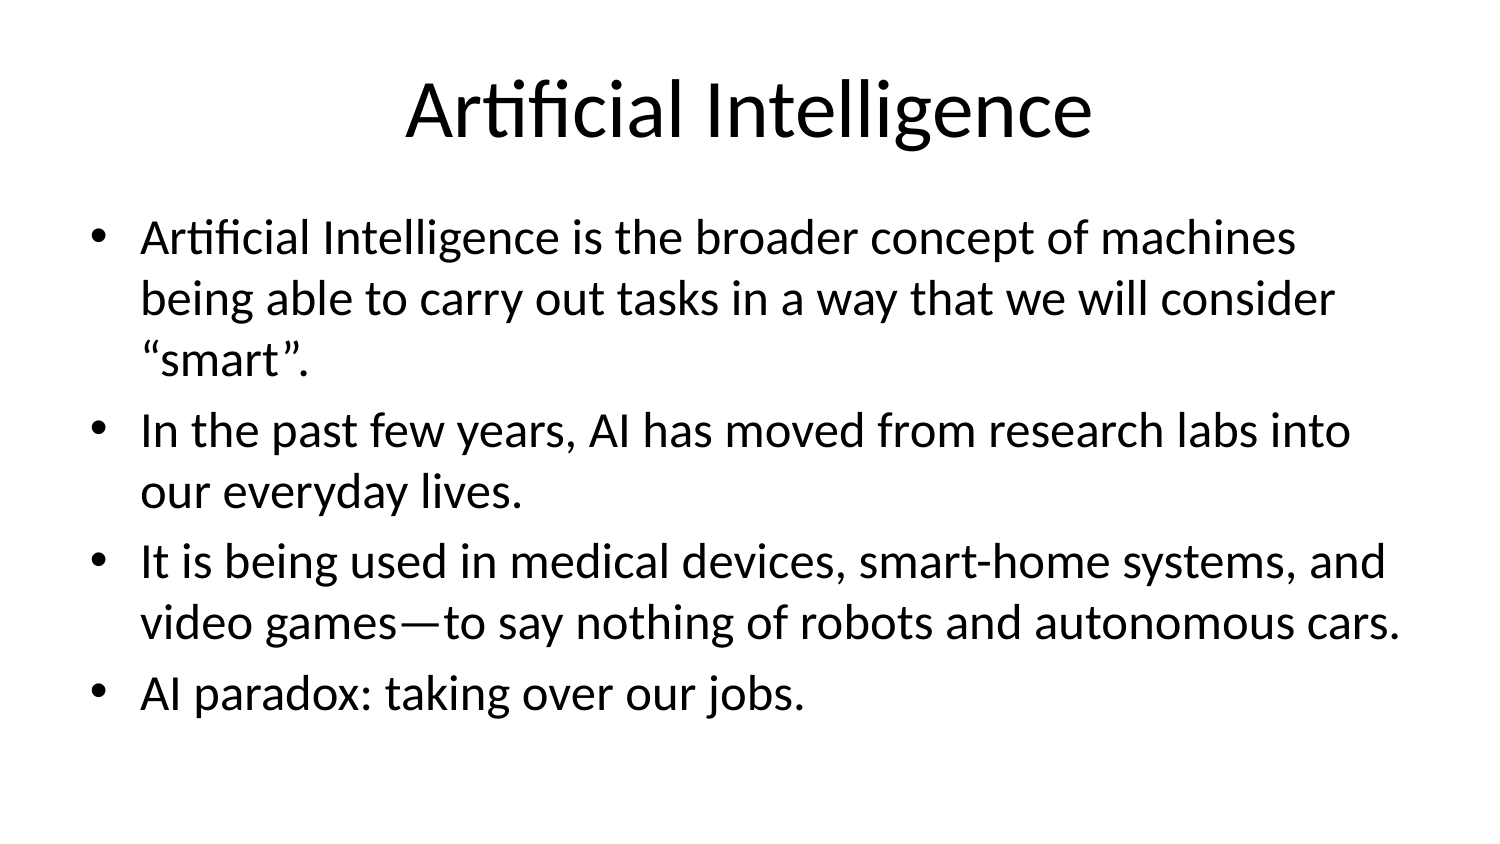

Artificial Intelligence
Artificial Intelligence is the broader concept of machines being able to carry out tasks in a way that we will consider “smart”.
In the past few years, AI has moved from research labs into our everyday lives.
It is being used in medical devices, smart-home systems, and video games—to say nothing of robots and autonomous cars.
AI paradox: taking over our jobs.